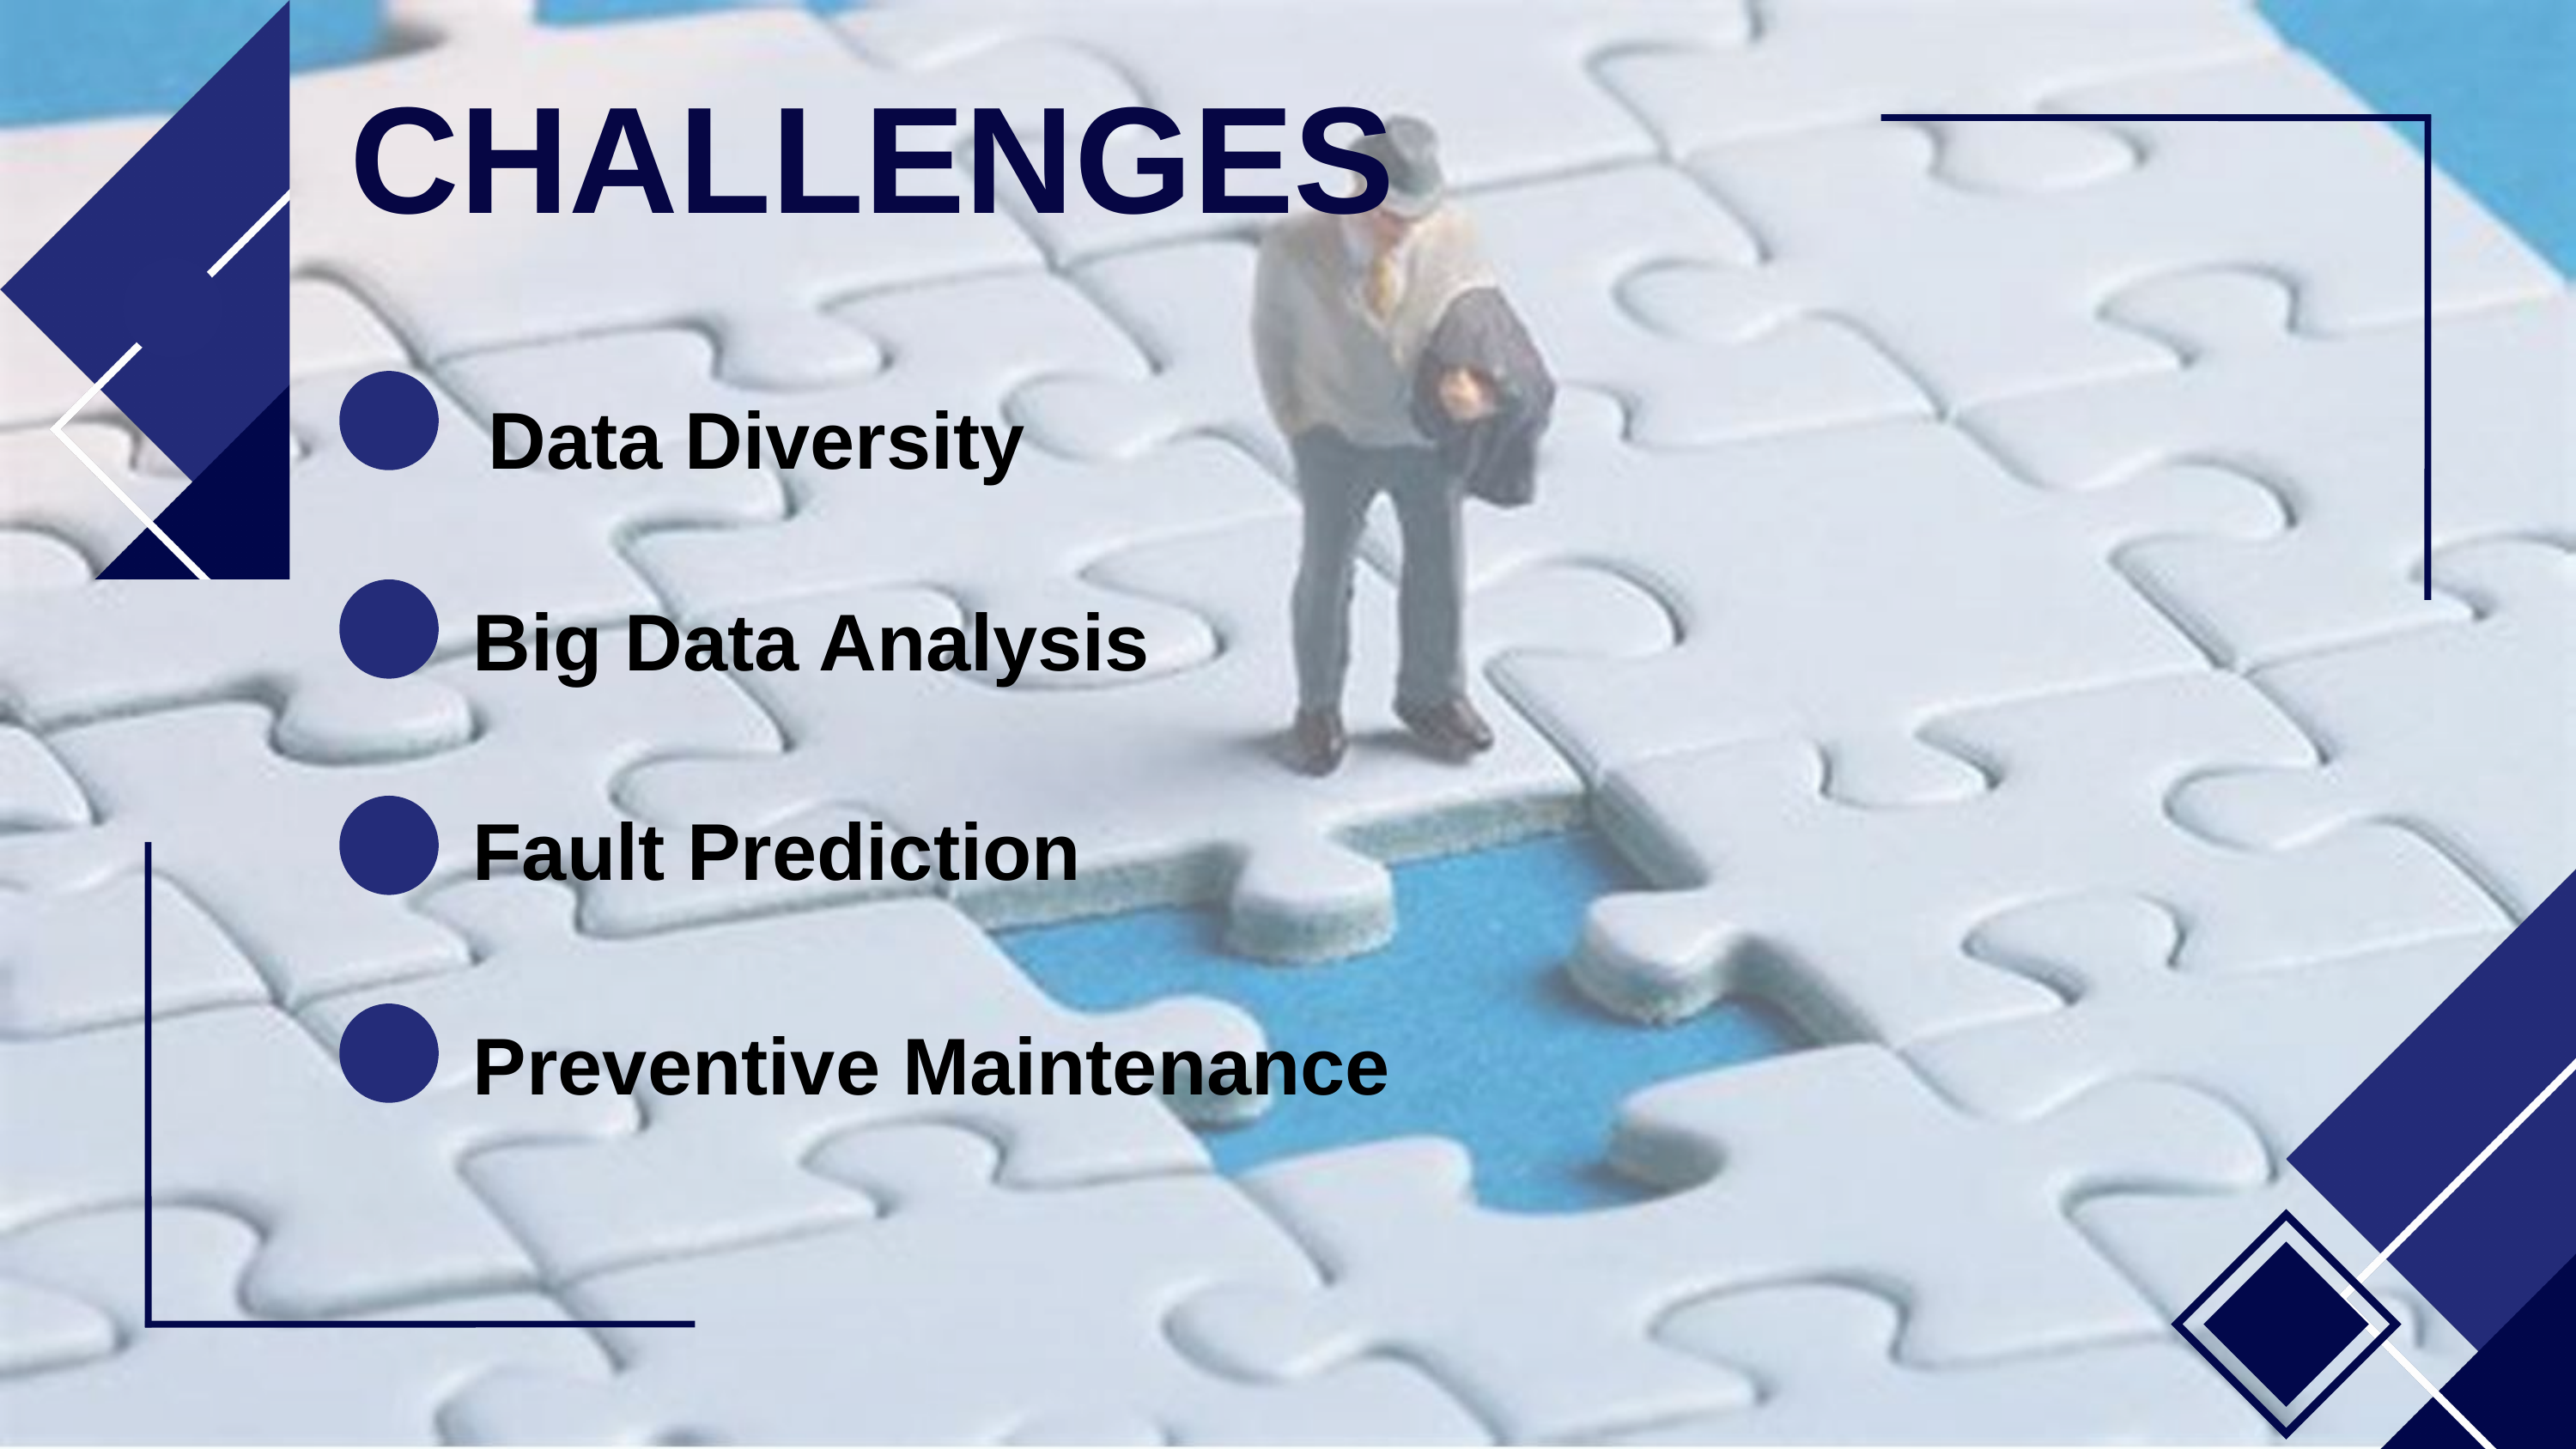

CHALLENGES

Data Diversity

Big Data Analysis

Fault Prediction

Preventive Maintenance